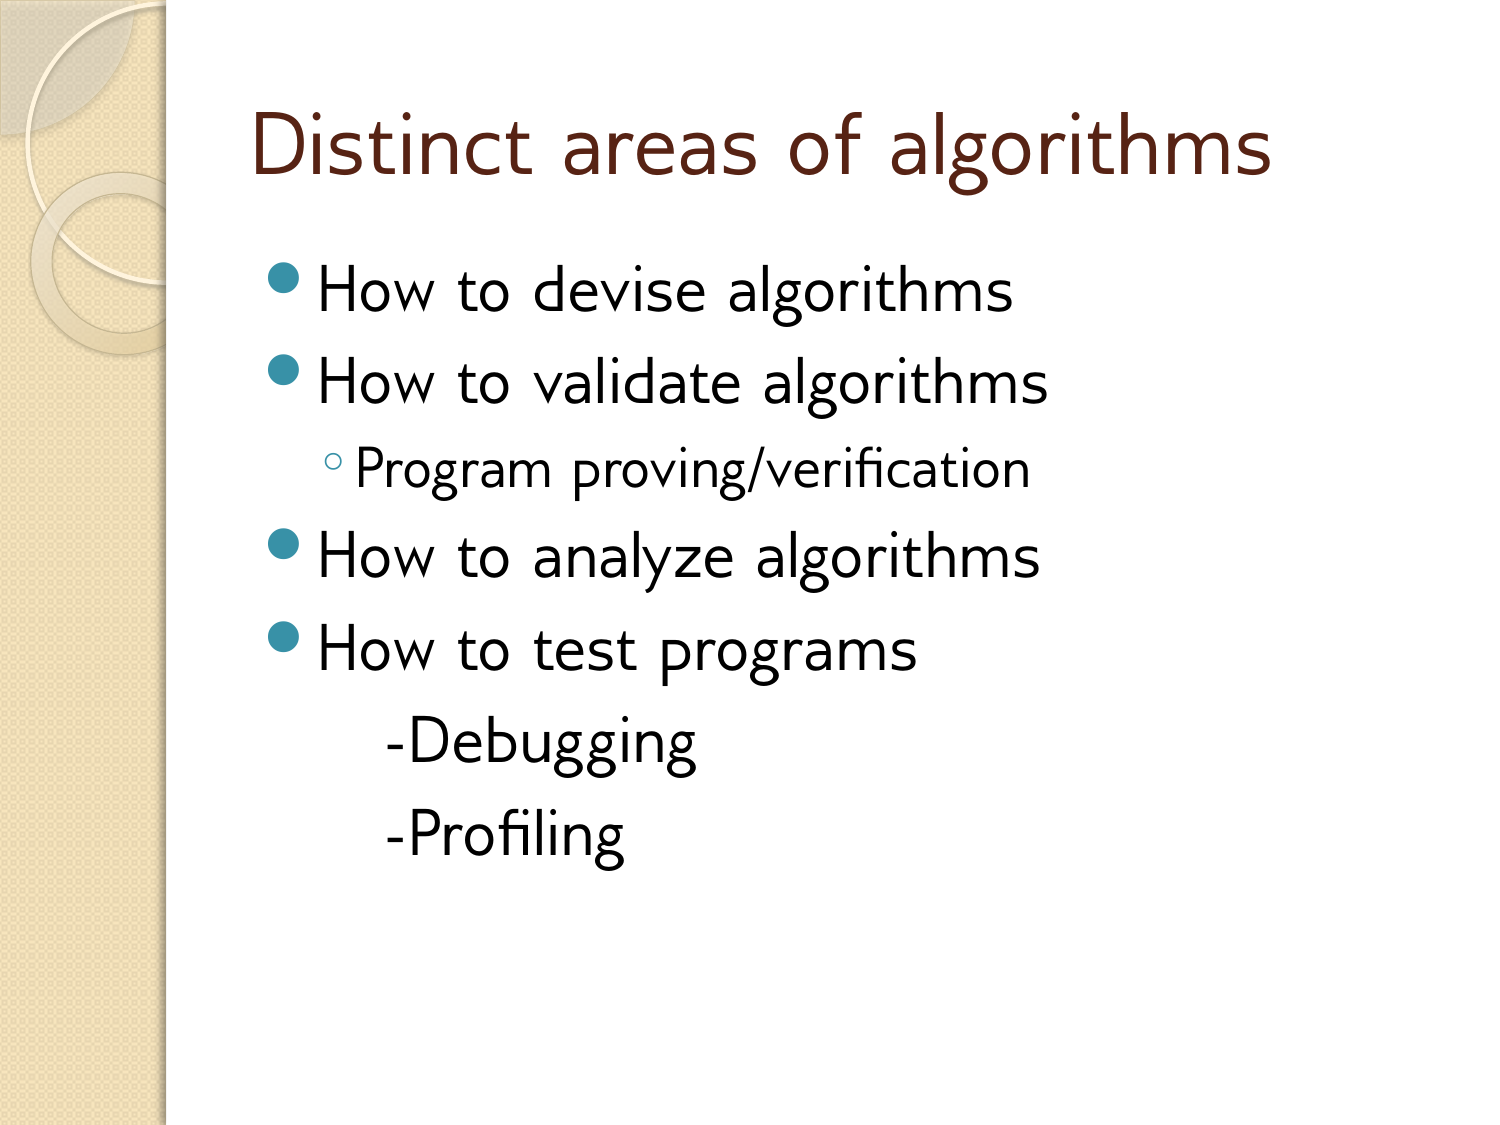

# Distinct areas of algorithms
How to devise algorithms
How to validate algorithms
Program proving/verification
How to analyze algorithms
How to test programs
      -Debugging
      -Profiling